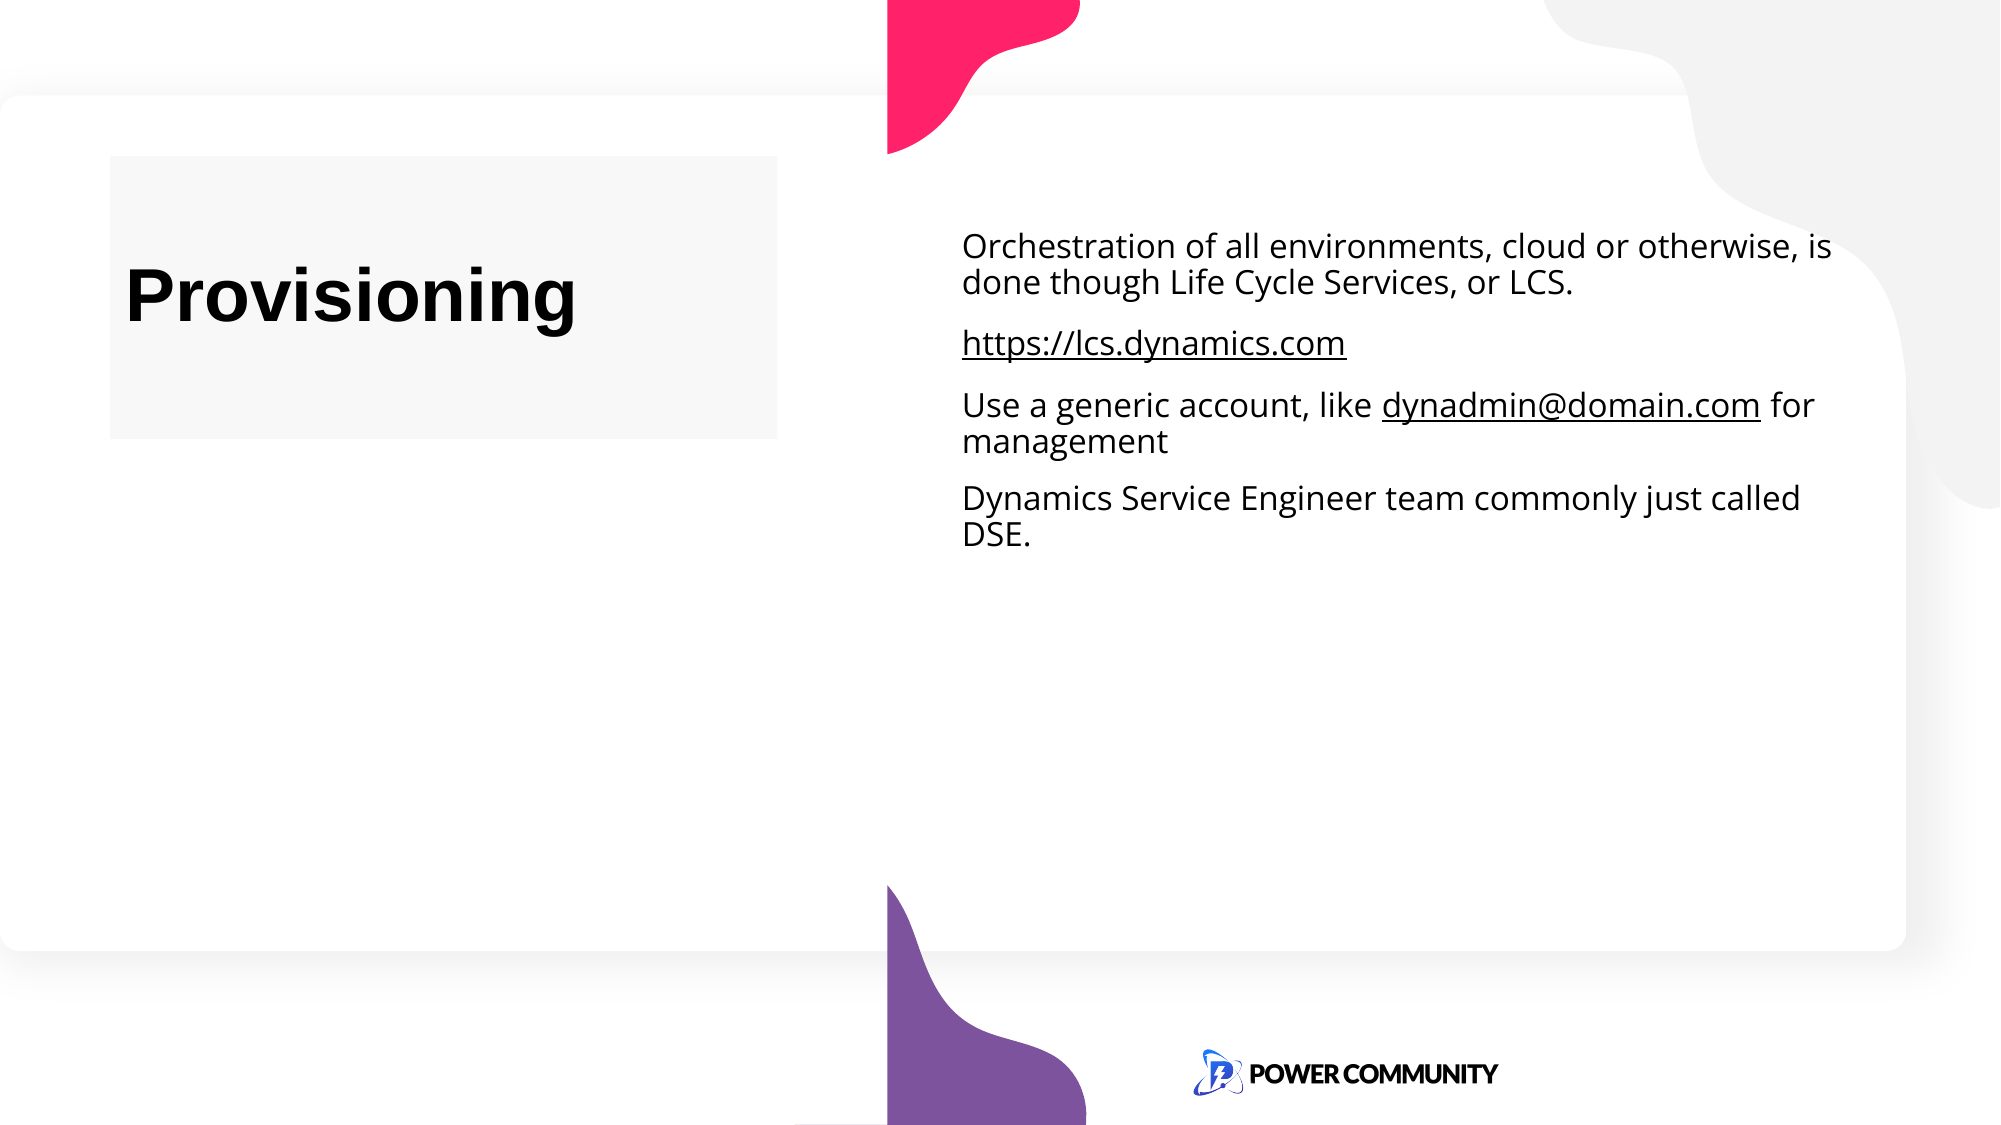

# Provisioning

Orchestration of all environments, cloud or otherwise, is done though Life Cycle Services, or LCS.
https://lcs.dynamics.com
Use a generic account, like dynadmin@domain.com for management
Dynamics Service Engineer team commonly just called DSE.